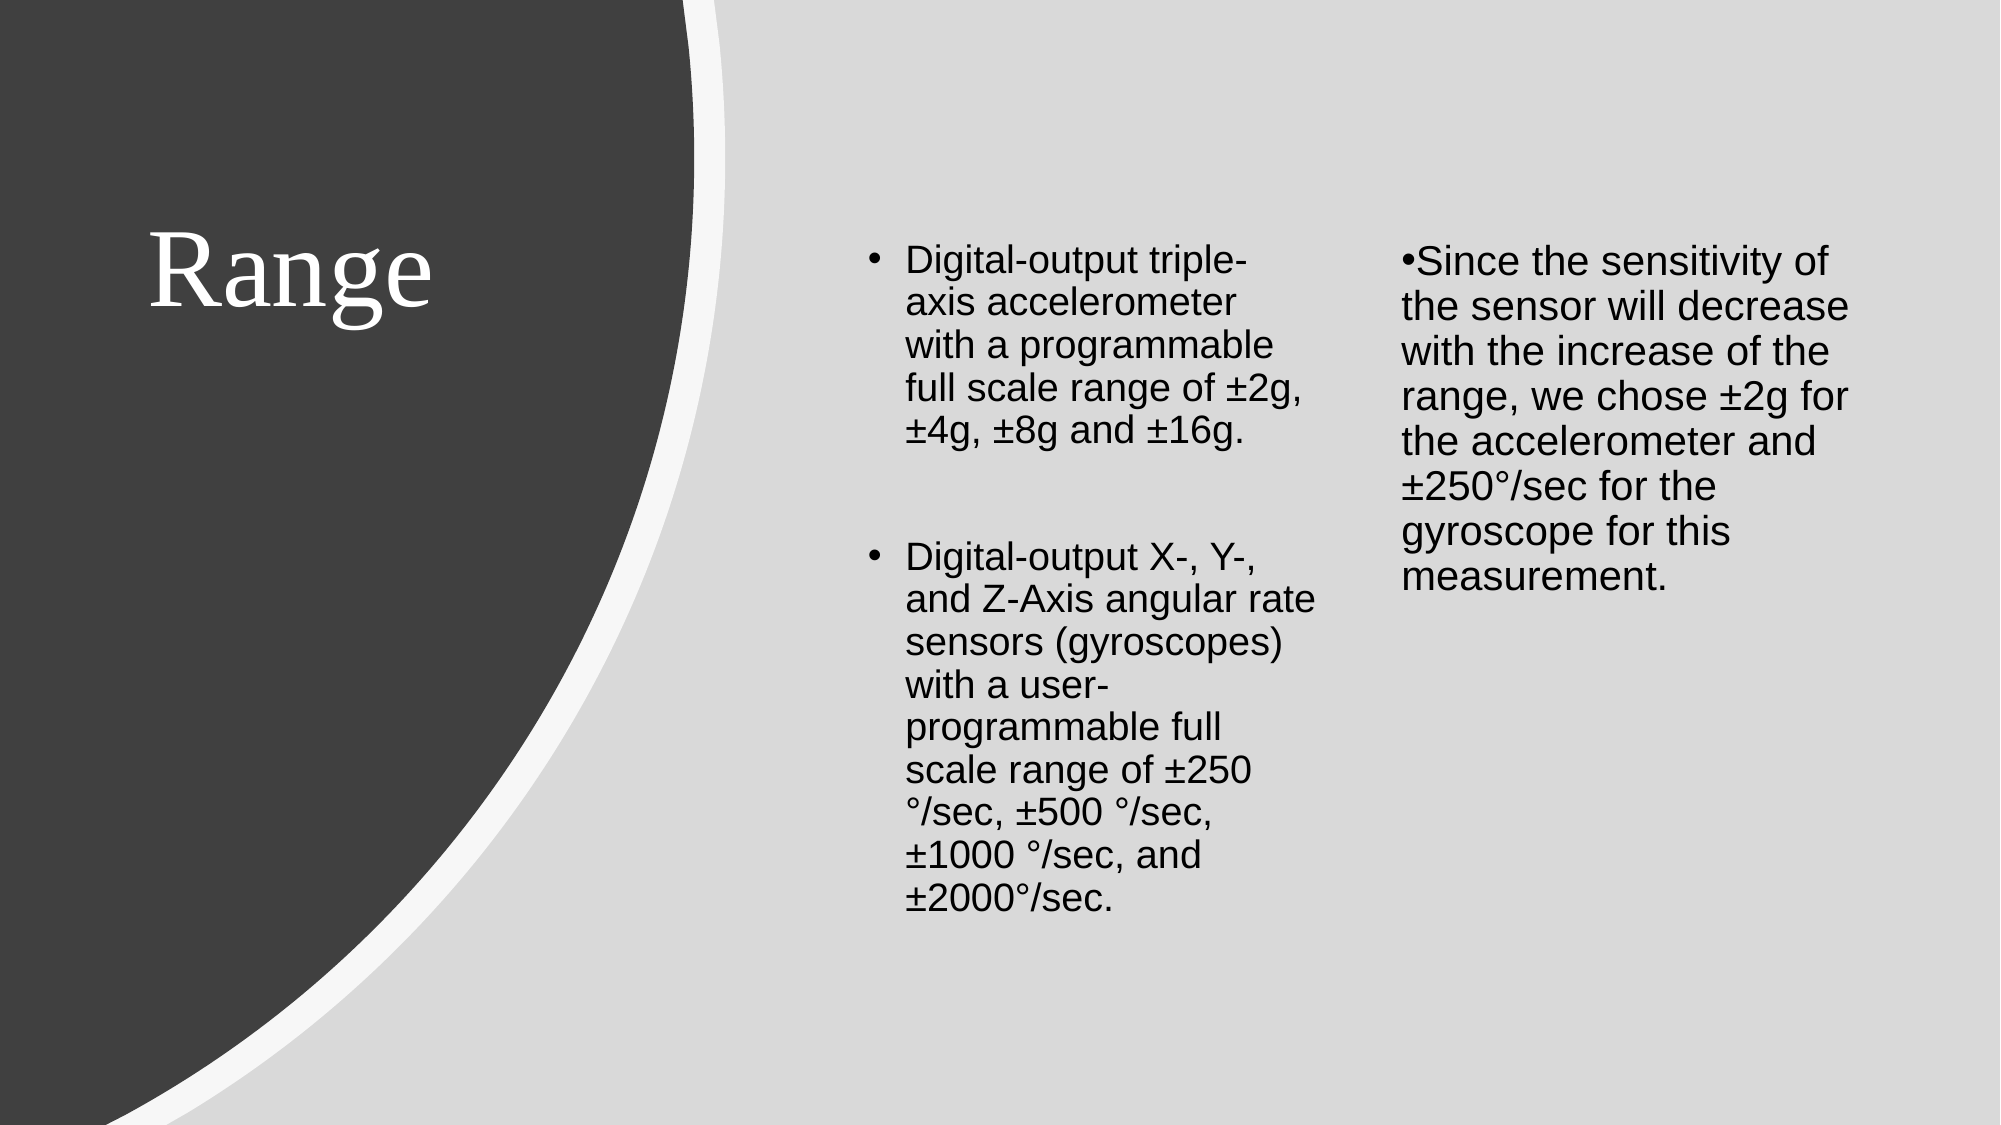

# Range
Digital-output triple-axis accelerometer with a programmable full scale range of ±2g, ±4g, ±8g and ±16g.

Digital-output X-, Y-, and Z-Axis angular rate sensors (gyroscopes) with a user-programmable full scale range of ±250 °/sec, ±500 °/sec, ±1000 °/sec, and ±2000°/sec.
Since the sensitivity of the sensor will decrease with the increase of the range, we chose ±2g for the accelerometer and ±250°/sec for the gyroscope for this measurement.